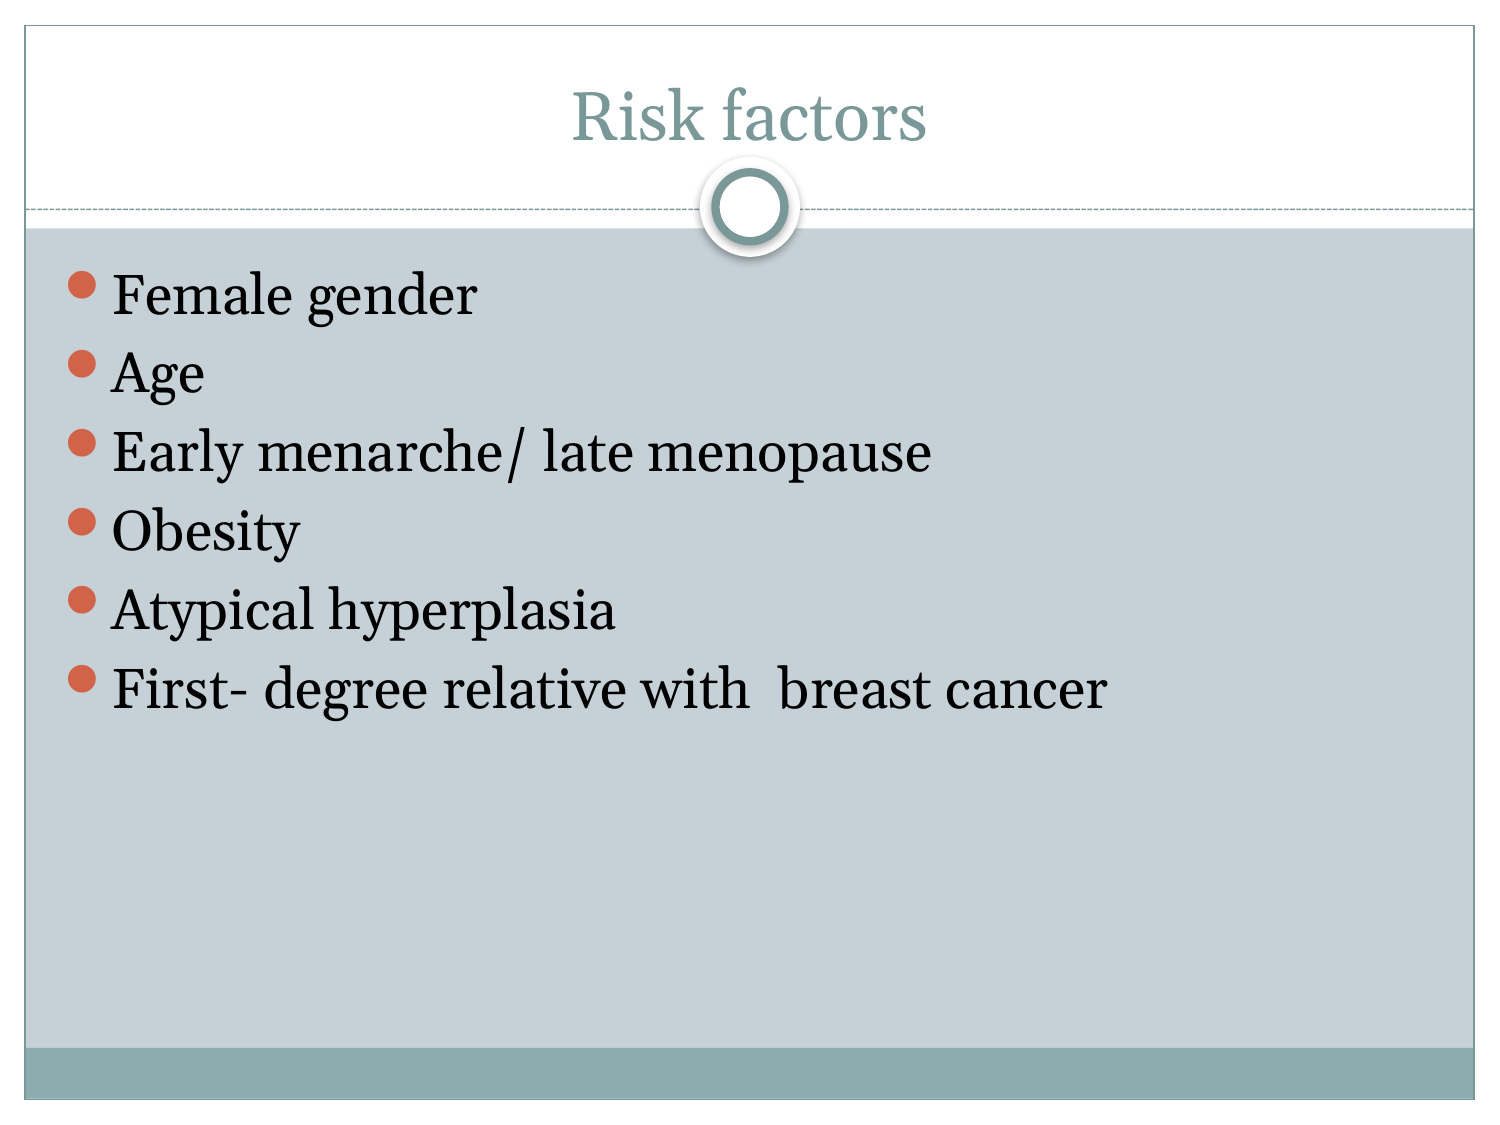

# Risk factors
Female gender
Age
Early menarche/ late menopause
Obesity
Atypical hyperplasia
First- degree relative with  breast cancer